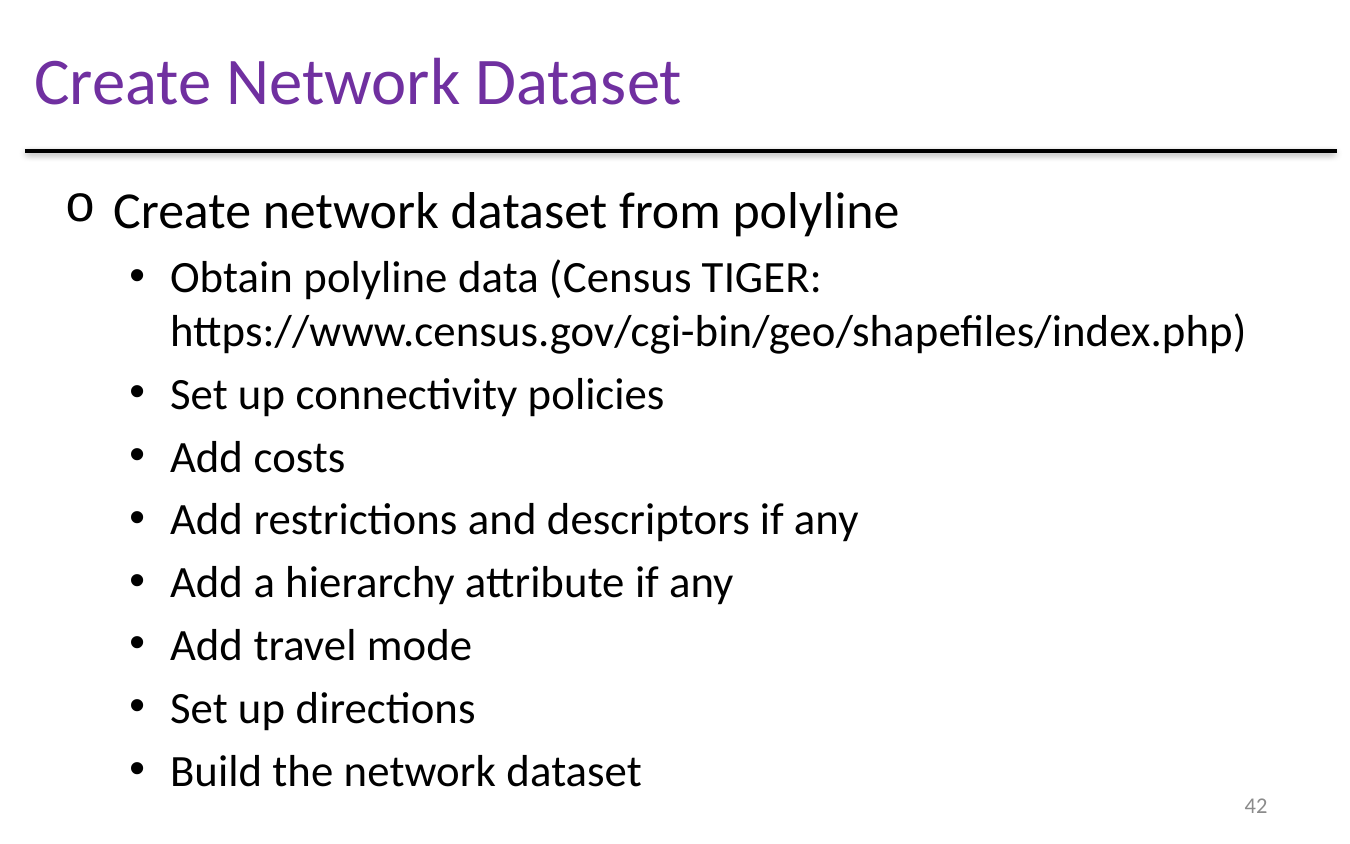

Create Network Dataset
Create network dataset from polyline
Obtain polyline data (Census TIGER: https://www.census.gov/cgi-bin/geo/shapefiles/index.php)
Set up connectivity policies
Add costs
Add restrictions and descriptors if any
Add a hierarchy attribute if any
Add travel mode
Set up directions
Build the network dataset

42